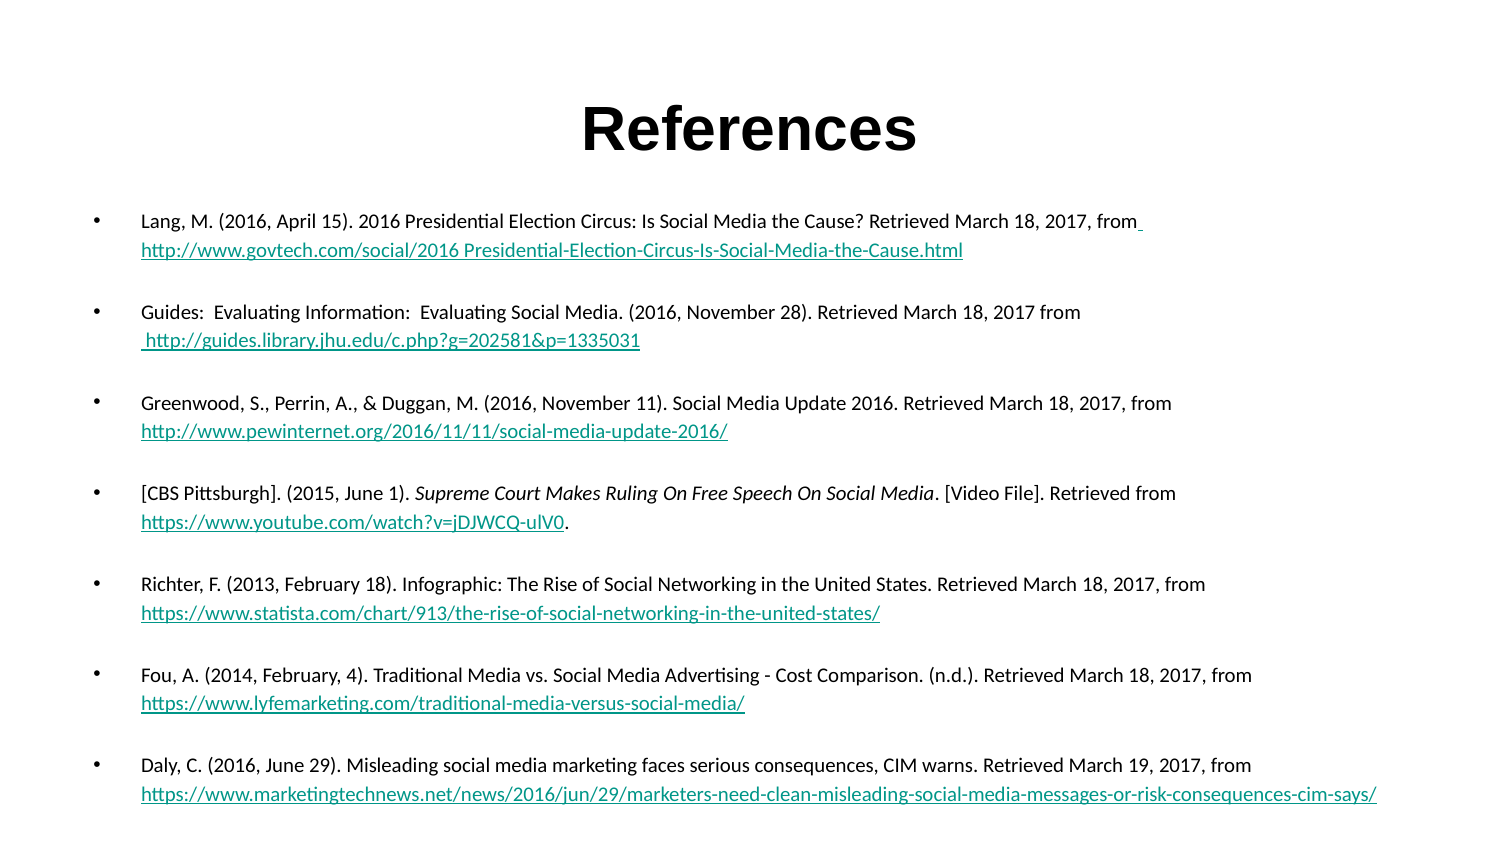

# References
Lang, M. (2016, April 15). 2016 Presidential Election Circus: Is Social Media the Cause? Retrieved March 18, 2017, from http://www.govtech.com/social/2016 Presidential-Election-Circus-Is-Social-Media-the-Cause.html
Guides:  Evaluating Information:  Evaluating Social Media. (2016, November 28). Retrieved March 18, 2017 from http://guides.library.jhu.edu/c.php?g=202581&p=1335031
Greenwood, S., Perrin, A., & Duggan, M. (2016, November 11). Social Media Update 2016. Retrieved March 18, 2017, from http://www.pewinternet.org/2016/11/11/social-media-update-2016/
[CBS Pittsburgh]. (2015, June 1). Supreme Court Makes Ruling On Free Speech On Social Media. [Video File]. Retrieved from https://www.youtube.com/watch?v=jDJWCQ-ulV0.
Richter, F. (2013, February 18). Infographic: The Rise of Social Networking in the United States. Retrieved March 18, 2017, from https://www.statista.com/chart/913/the-rise-of-social-networking-in-the-united-states/
Fou, A. (2014, February, 4). Traditional Media vs. Social Media Advertising - Cost Comparison. (n.d.). Retrieved March 18, 2017, from https://www.lyfemarketing.com/traditional-media-versus-social-media/
Daly, C. (2016, June 29). Misleading social media marketing faces serious consequences, CIM warns. Retrieved March 19, 2017, from https://www.marketingtechnews.net/news/2016/jun/29/marketers-need-clean-misleading-social-media-messages-or-risk-consequences-cim-says/